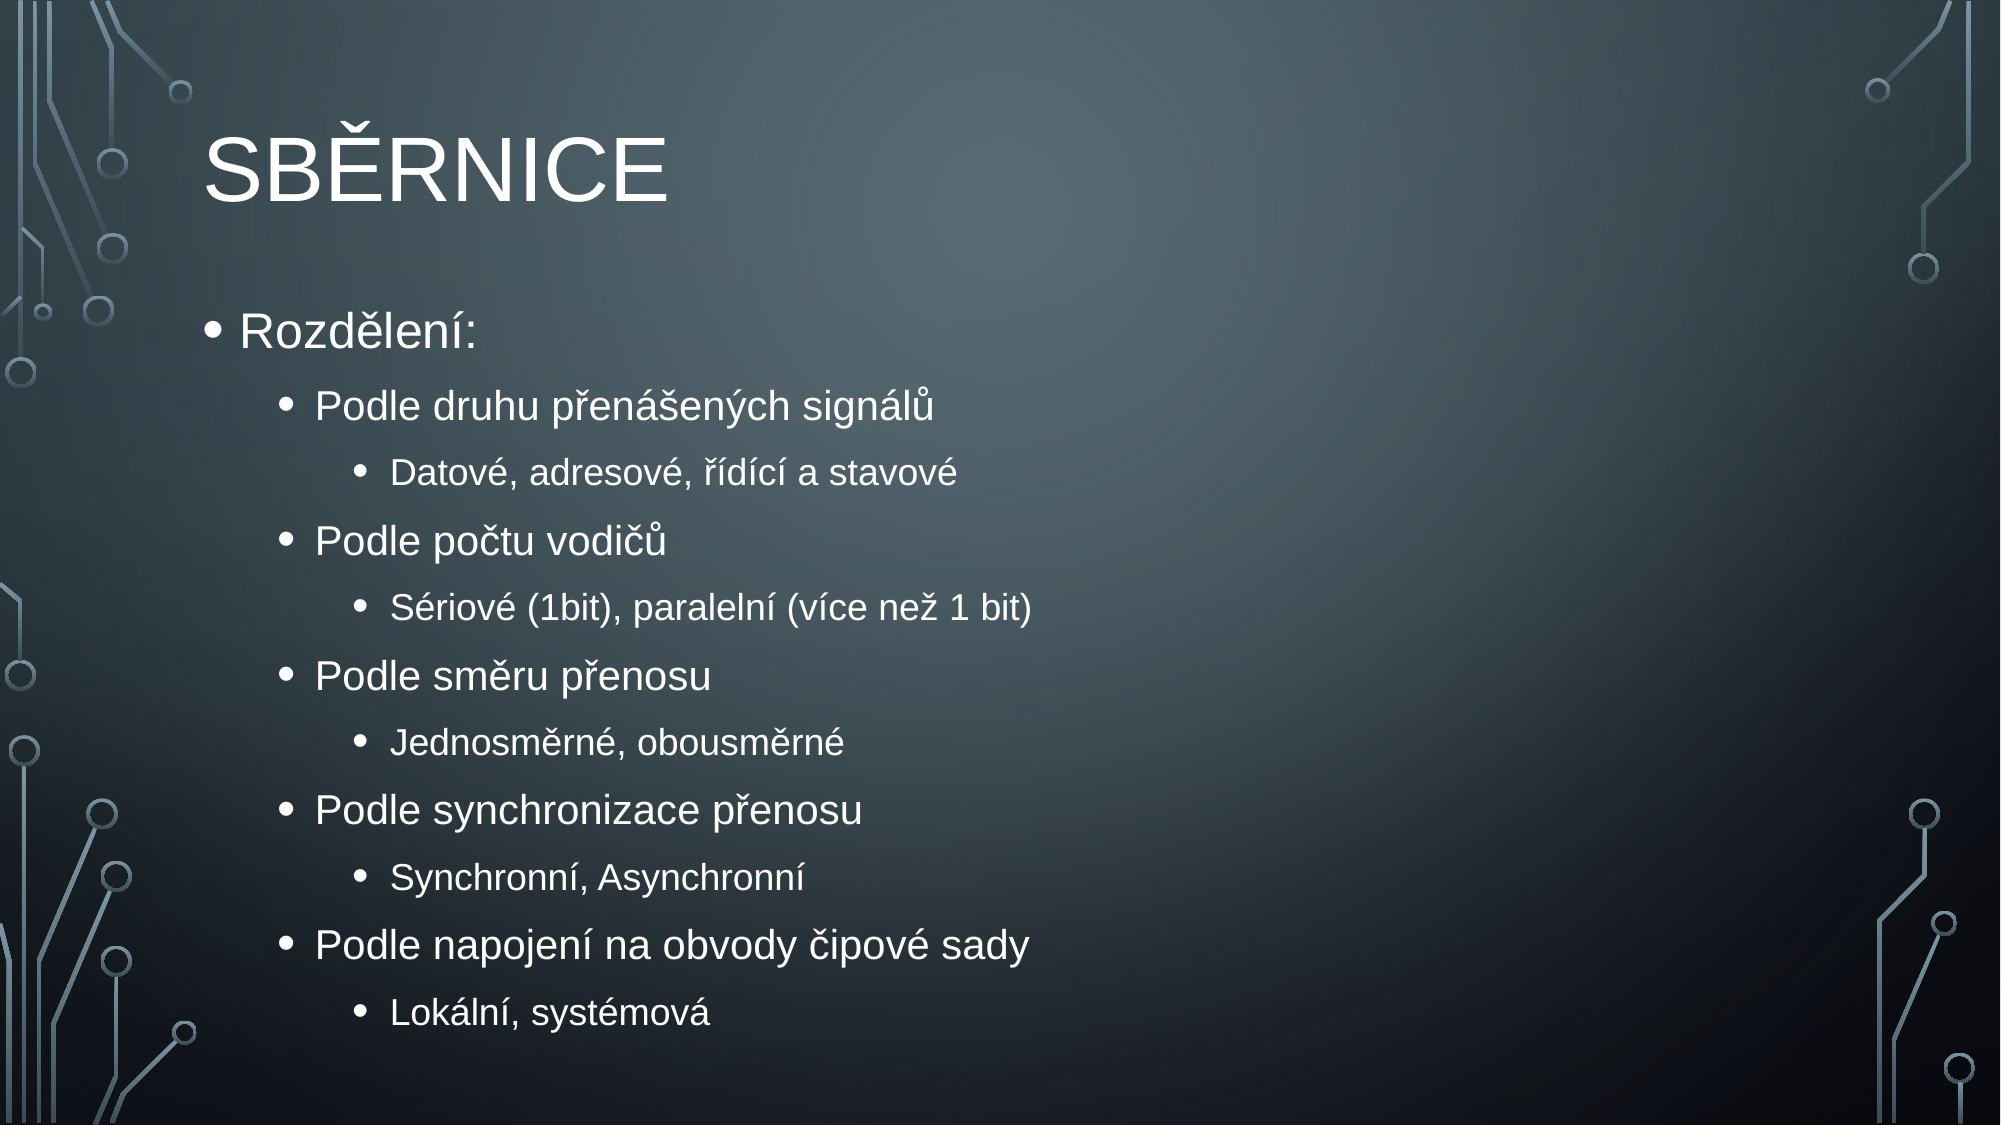

# Sběrnice
Rozdělení:
Podle druhu přenášených signálů
Datové, adresové, řídící a stavové
Podle počtu vodičů
Sériové (1bit), paralelní (více než 1 bit)
Podle směru přenosu
Jednosměrné, obousměrné
Podle synchronizace přenosu
Synchronní, Asynchronní
Podle napojení na obvody čipové sady
Lokální, systémová